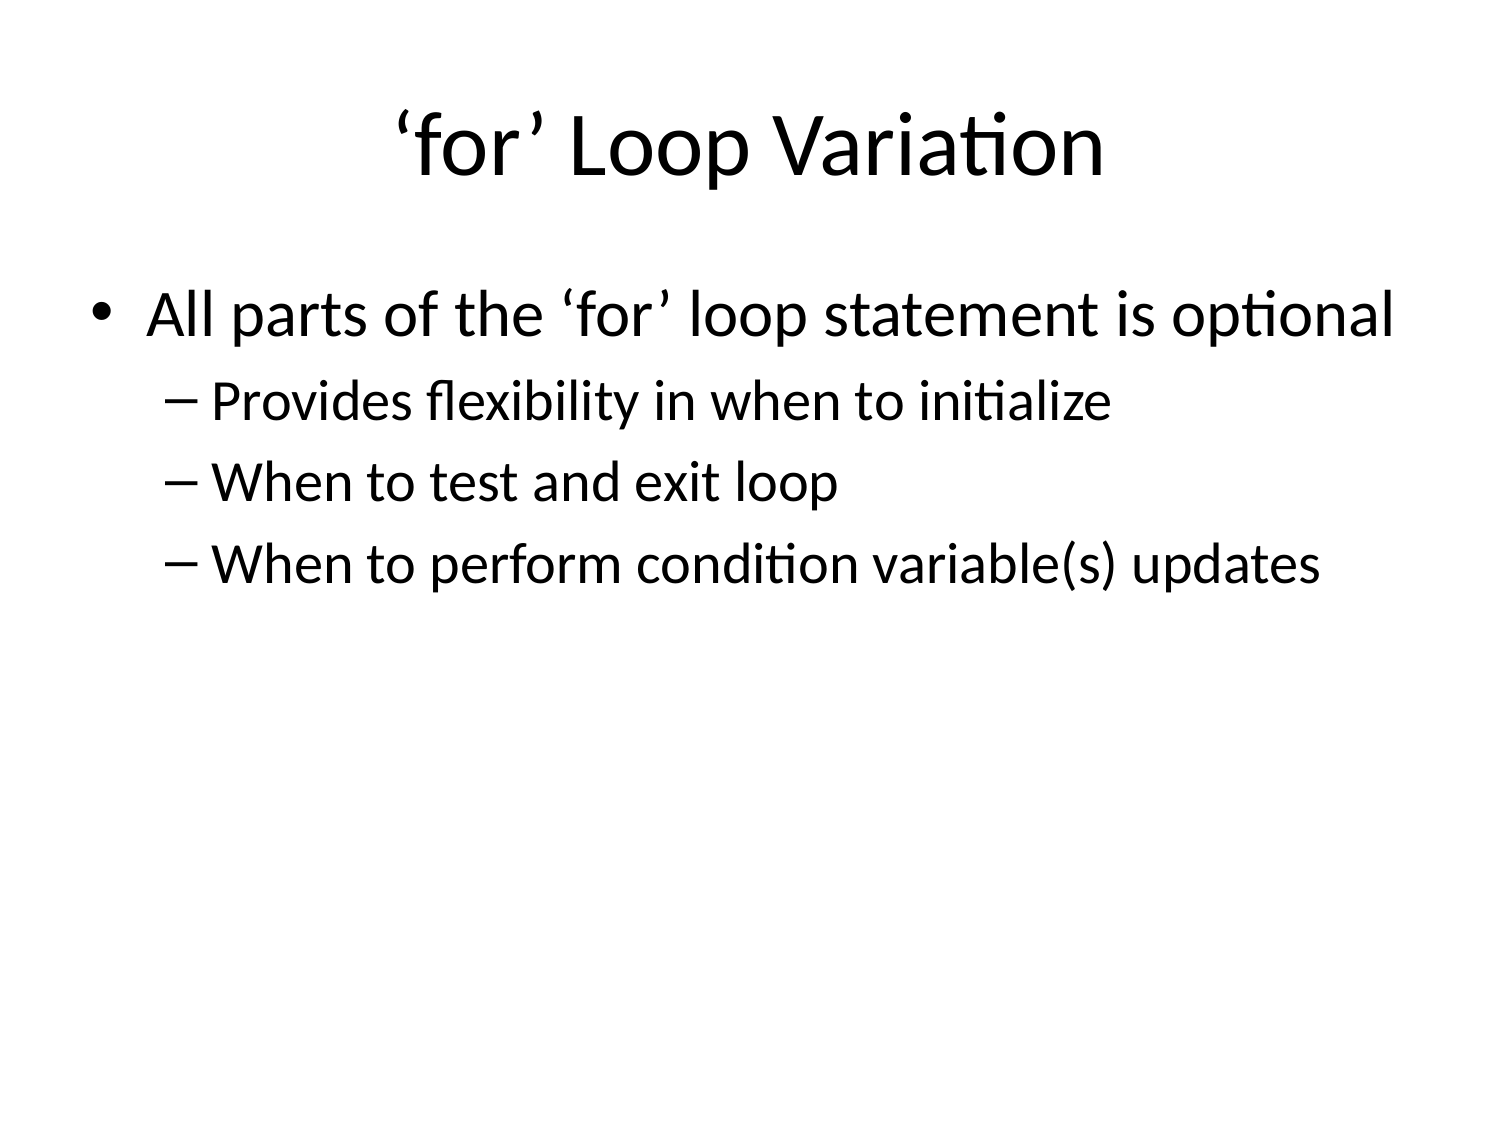

# ‘for’ Loop Variation
All parts of the ‘for’ loop statement is optional
Provides flexibility in when to initialize
When to test and exit loop
When to perform condition variable(s) updates